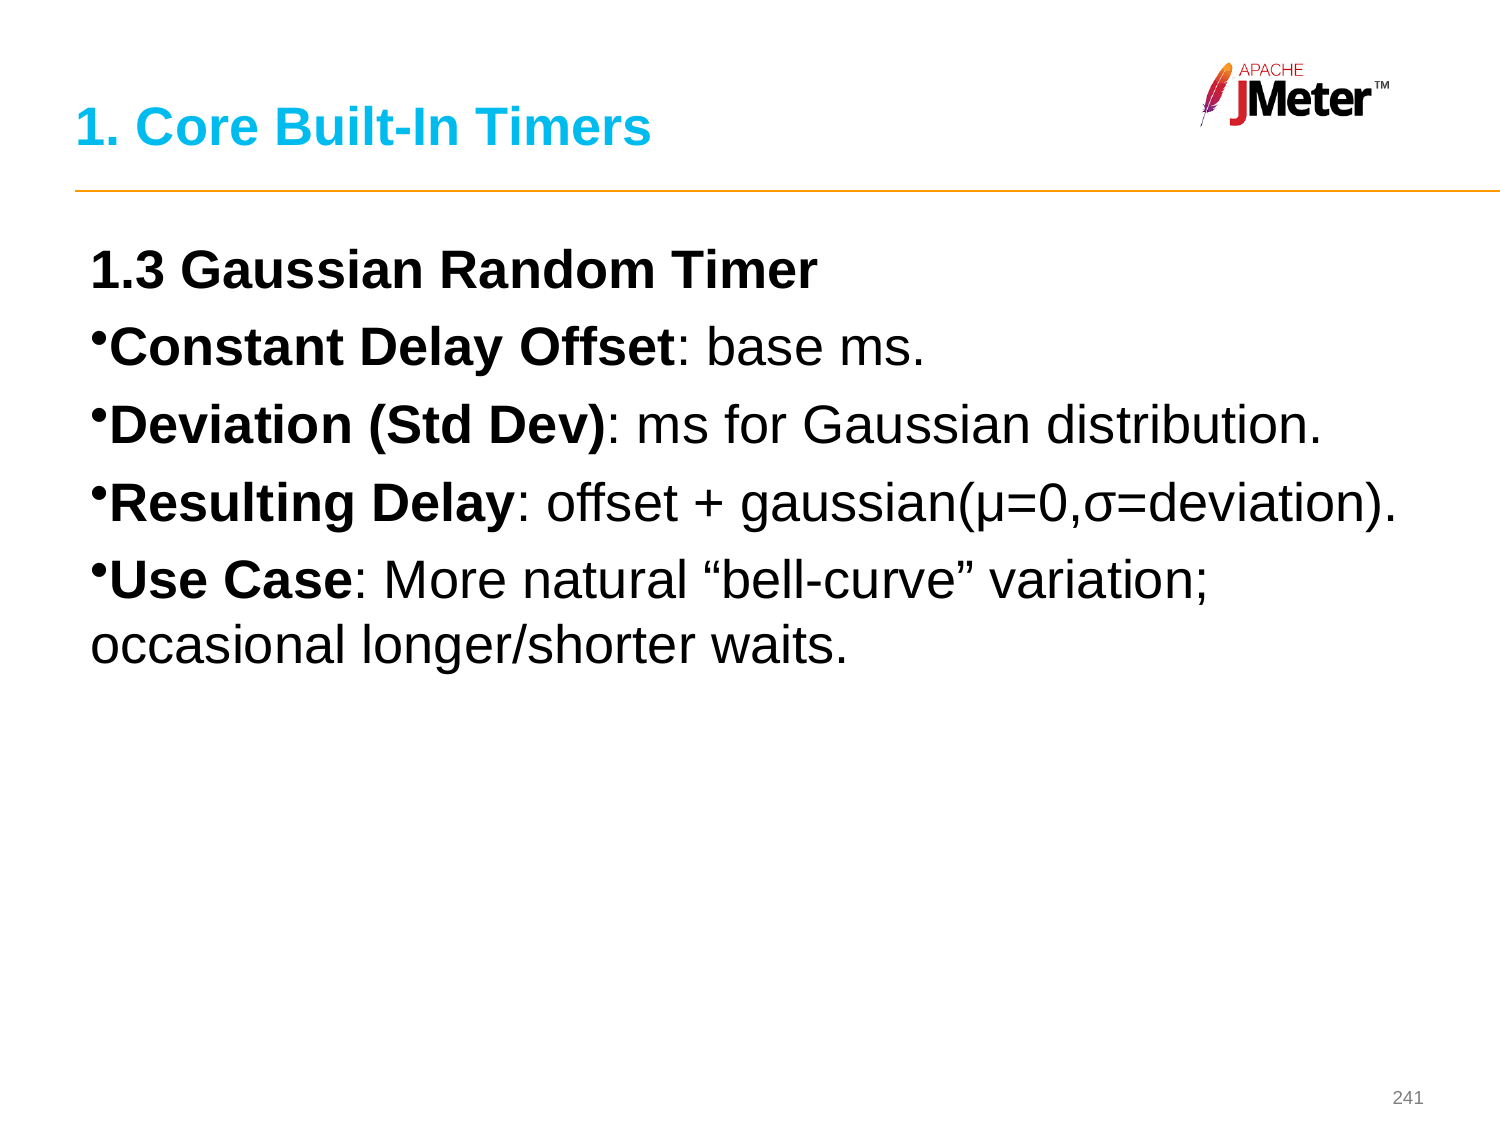

# 1. Core Built-In Timers
1.3 Gaussian Random Timer
Constant Delay Offset: base ms.
Deviation (Std Dev): ms for Gaussian distribution.
Resulting Delay: offset + gaussian(μ=0,σ=deviation).
Use Case: More natural “bell-curve” variation; occasional longer/shorter waits.